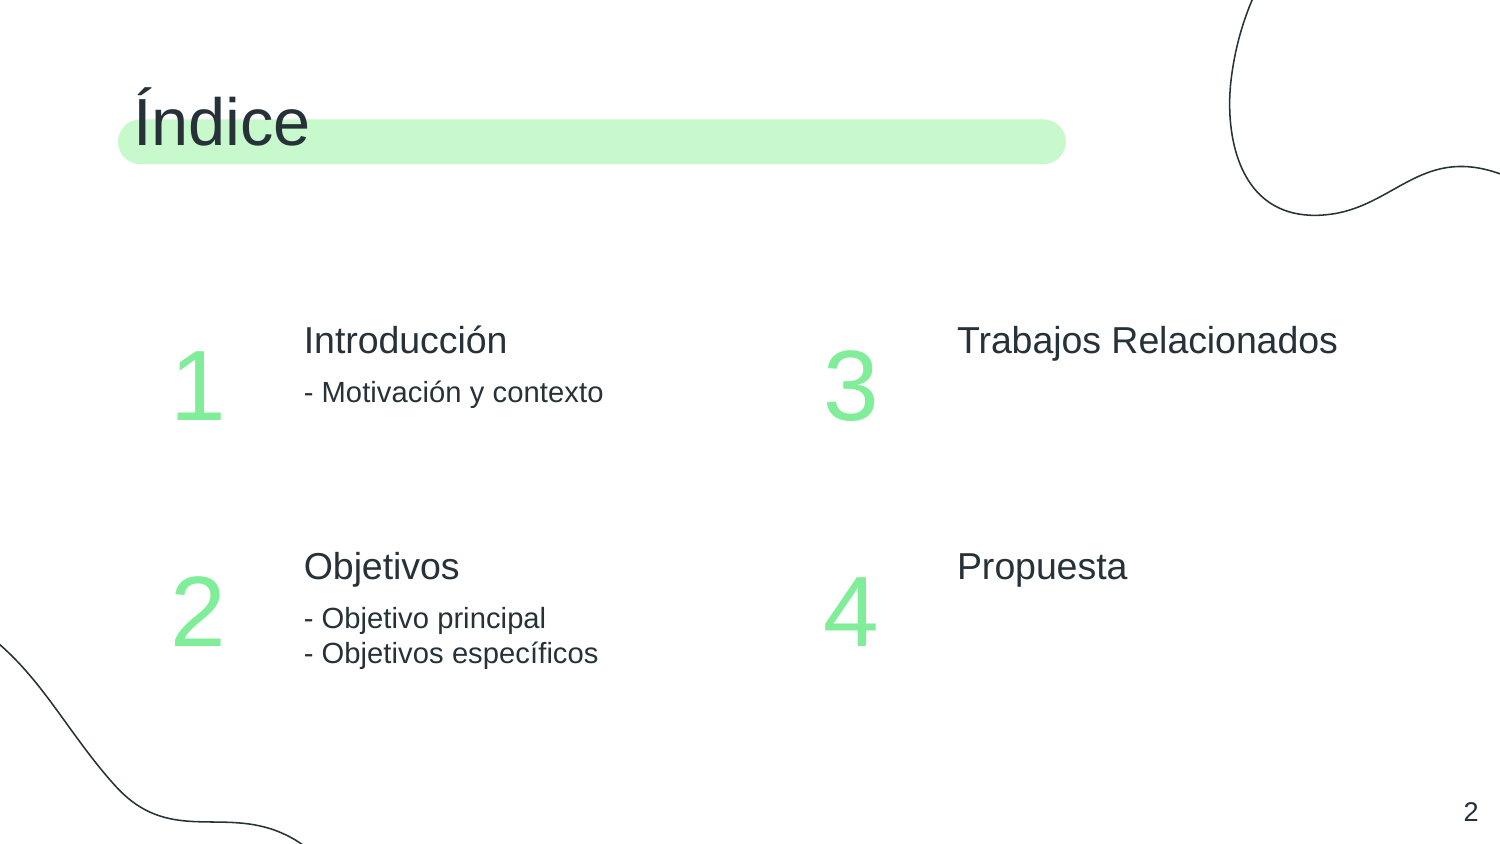

Índice
Introducción
Trabajos Relacionados
# 1
3
- Motivación y contexto

Objetivos
Propuesta
2
4
- Objetivo principal
- Objetivos específicos
2